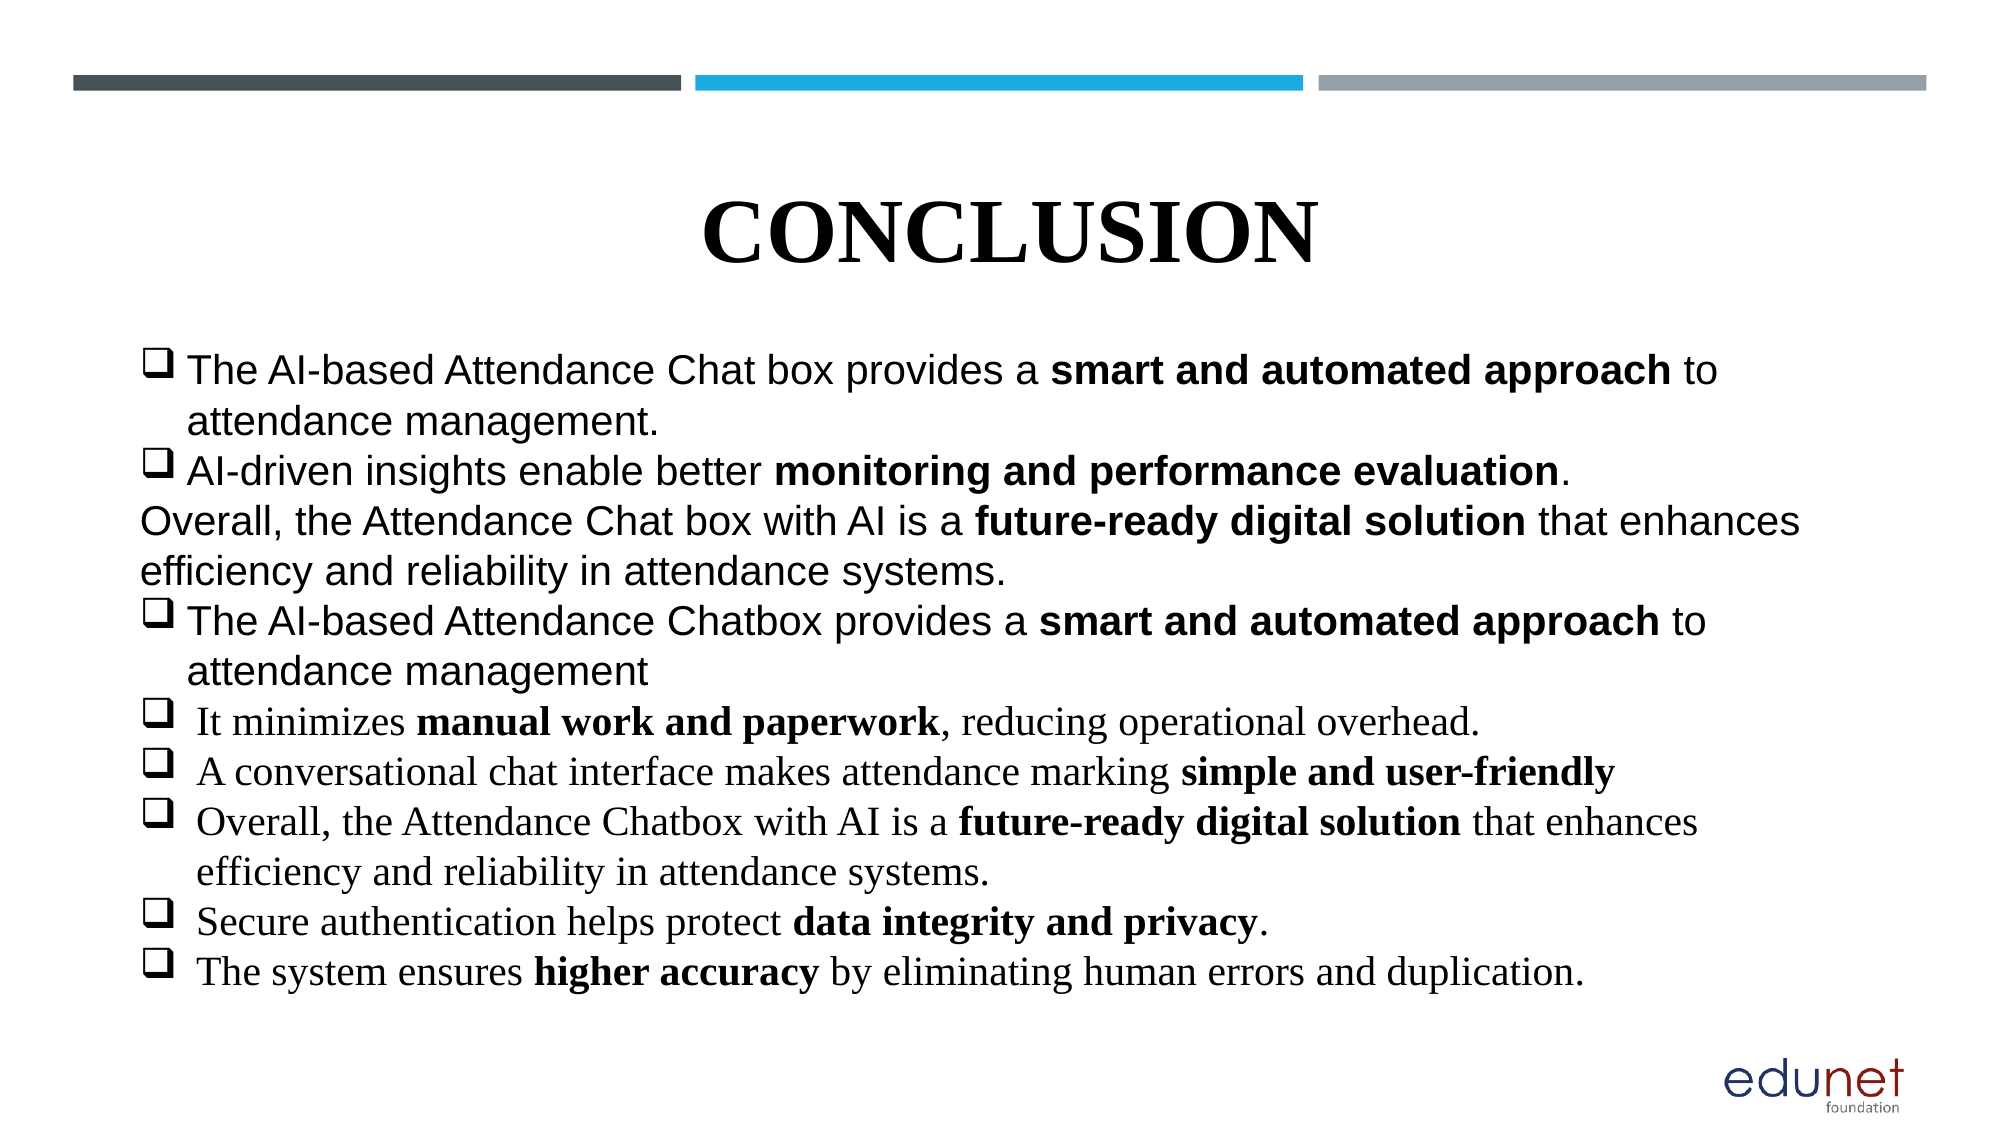

# CONCLUSION
The AI-based Attendance Chat box provides a smart and automated approach to attendance management.
AI-driven insights enable better monitoring and performance evaluation.
Overall, the Attendance Chat box with AI is a future-ready digital solution that enhances efficiency and reliability in attendance systems.
The AI-based Attendance Chatbox provides a smart and automated approach to attendance management
It minimizes manual work and paperwork, reducing operational overhead.
A conversational chat interface makes attendance marking simple and user-friendly
Overall, the Attendance Chatbox with AI is a future-ready digital solution that enhances efficiency and reliability in attendance systems.
Secure authentication helps protect data integrity and privacy.
The system ensures higher accuracy by eliminating human errors and duplication.